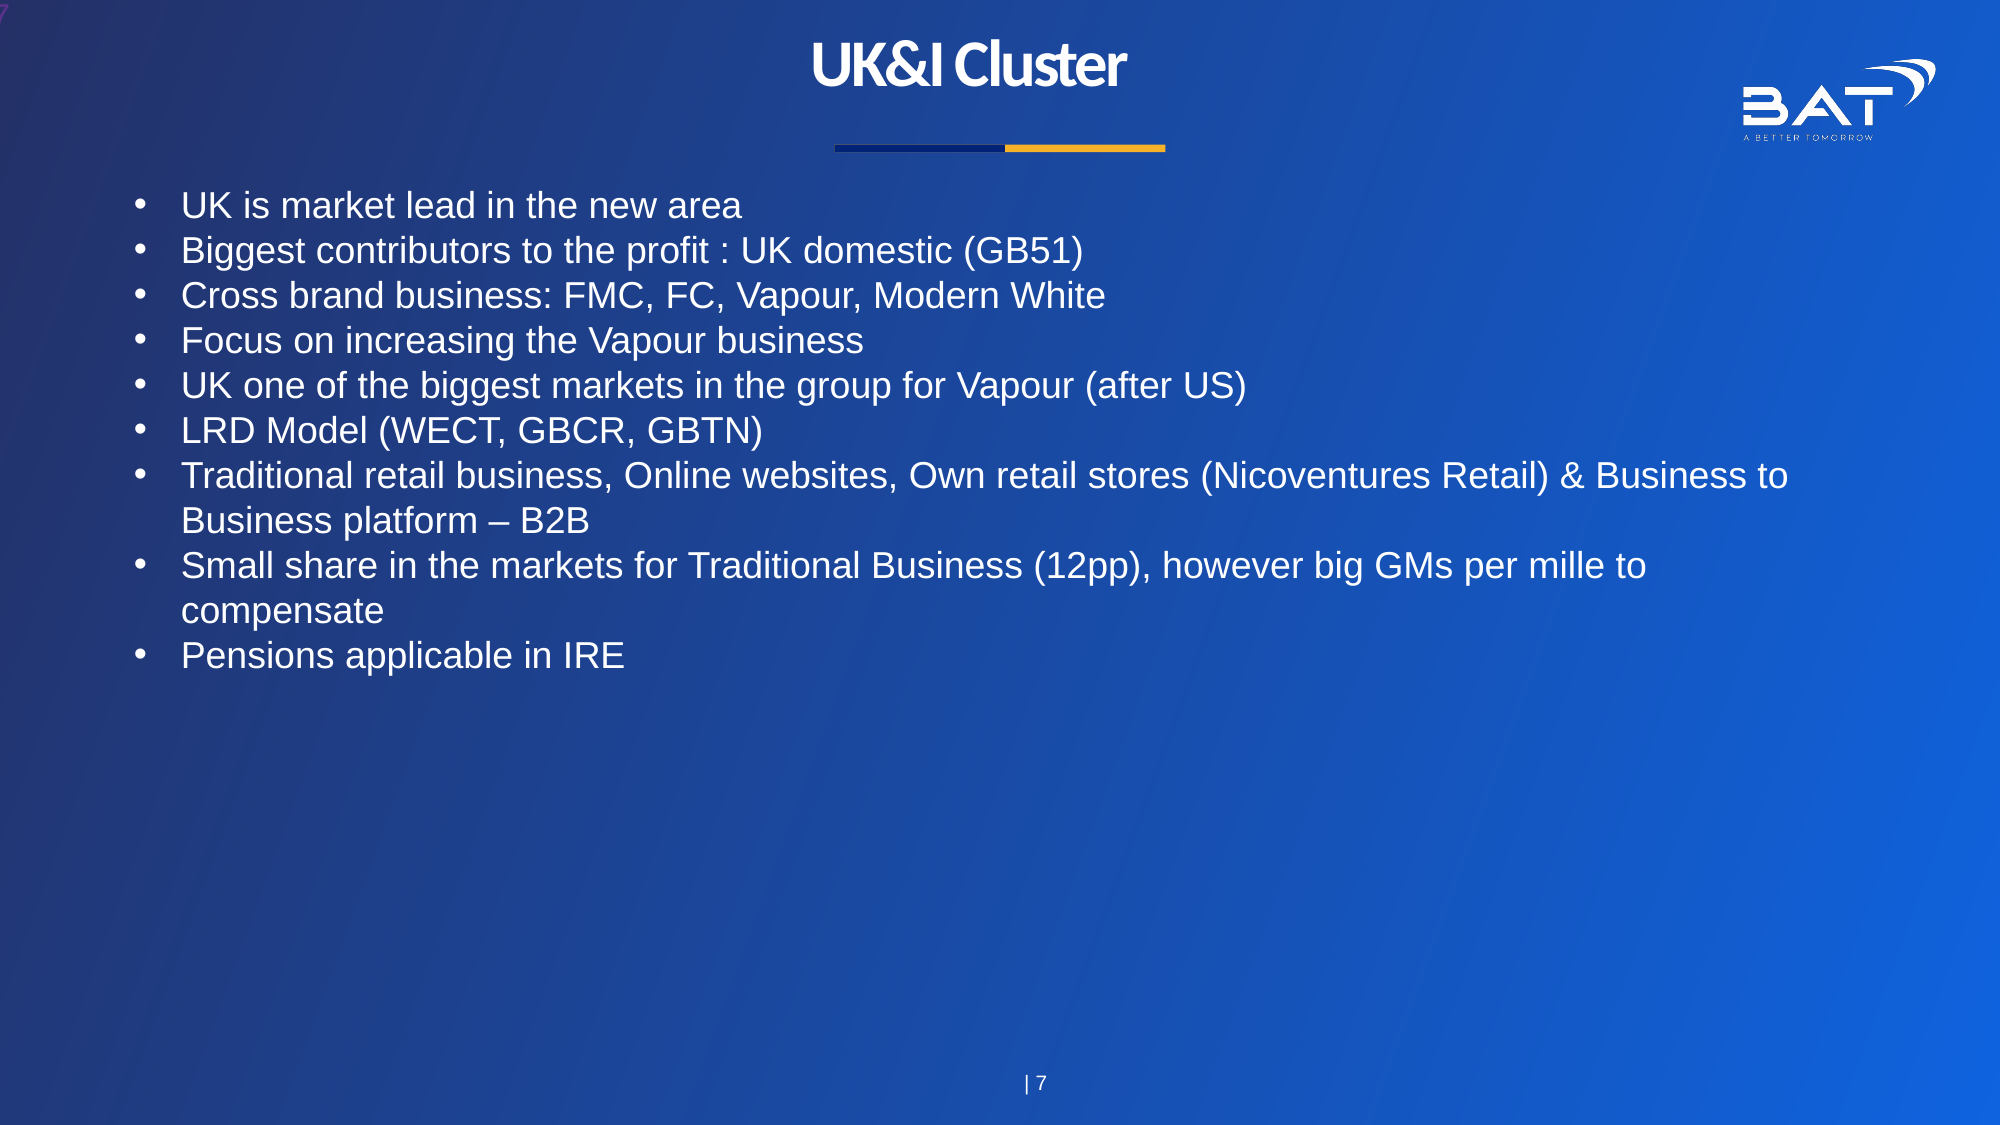

7
UK&I Cluster

UK is market lead in the new area
Biggest contributors to the profit : UK domestic (GB51)
Cross brand business: FMC, FC, Vapour, Modern White
Focus on increasing the Vapour business
UK one of the biggest markets in the group for Vapour (after US)
LRD Model (WECT, GBCR, GBTN)
Traditional retail business, Online websites, Own retail stores (Nicoventures Retail) & Business to Business platform – B2B
Small share in the markets for Traditional Business (12pp), however big GMs per mille to compensate
Pensions applicable in IRE